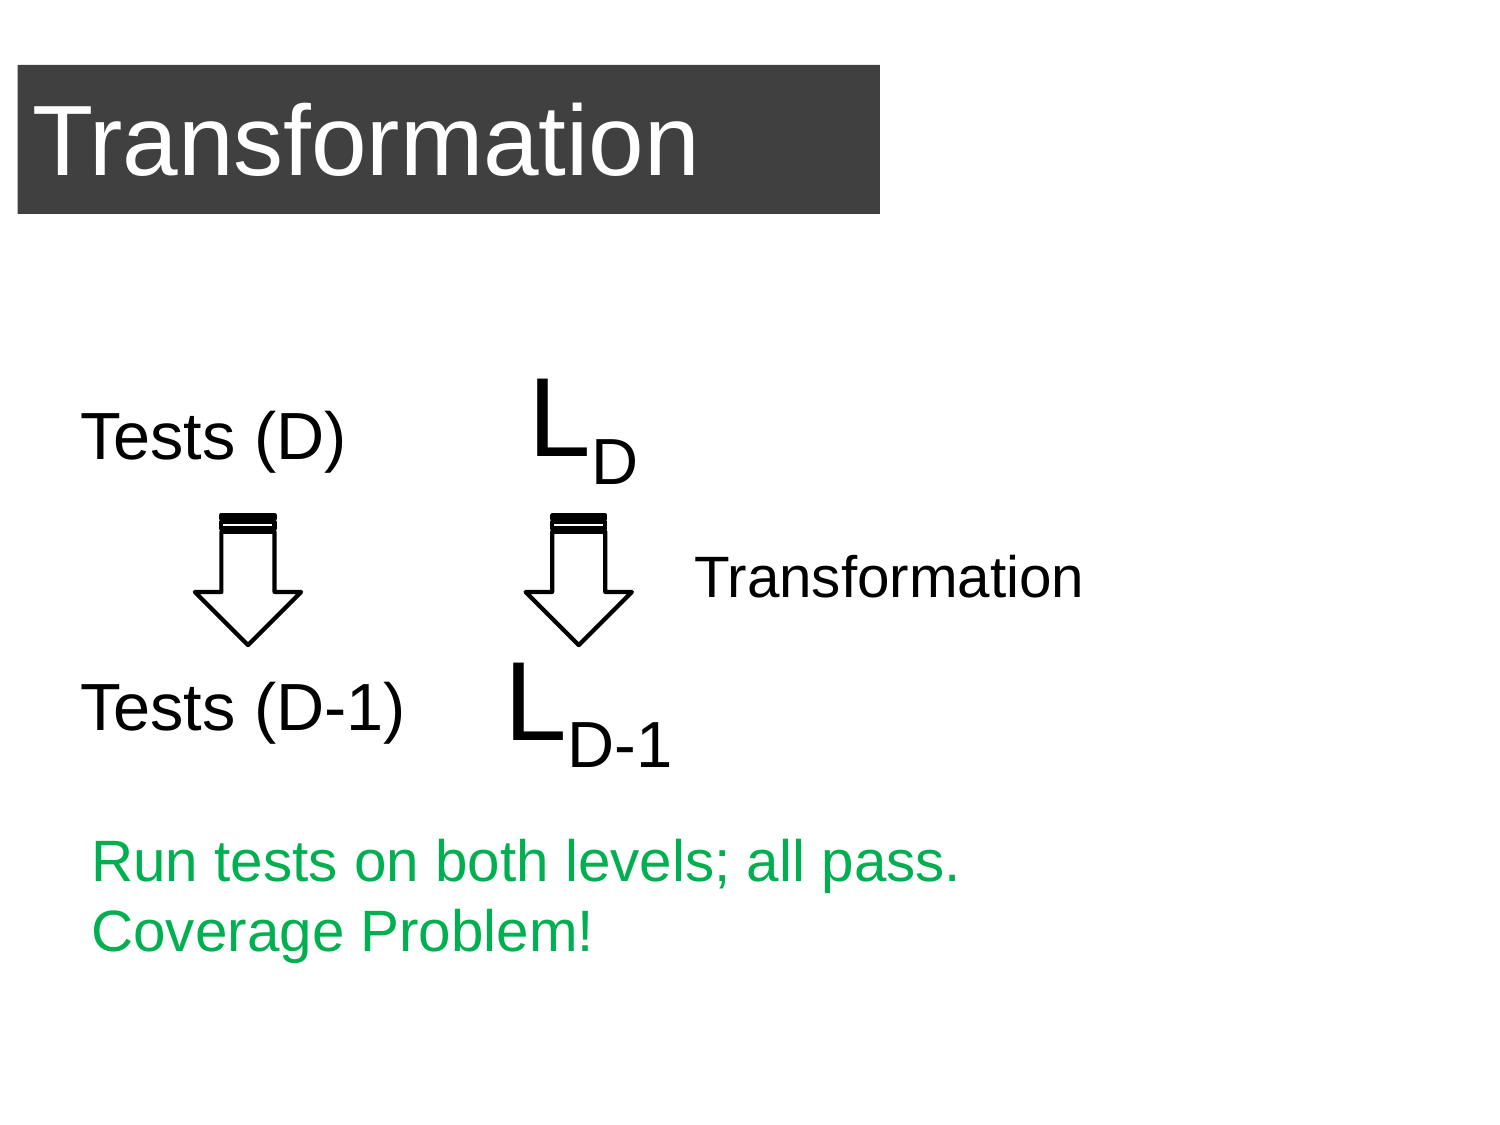

Transformation
LD
Tests (D)
Transformation

Tests (D-1)
LD-1
Run tests on both levels; all pass.
Coverage Problem!